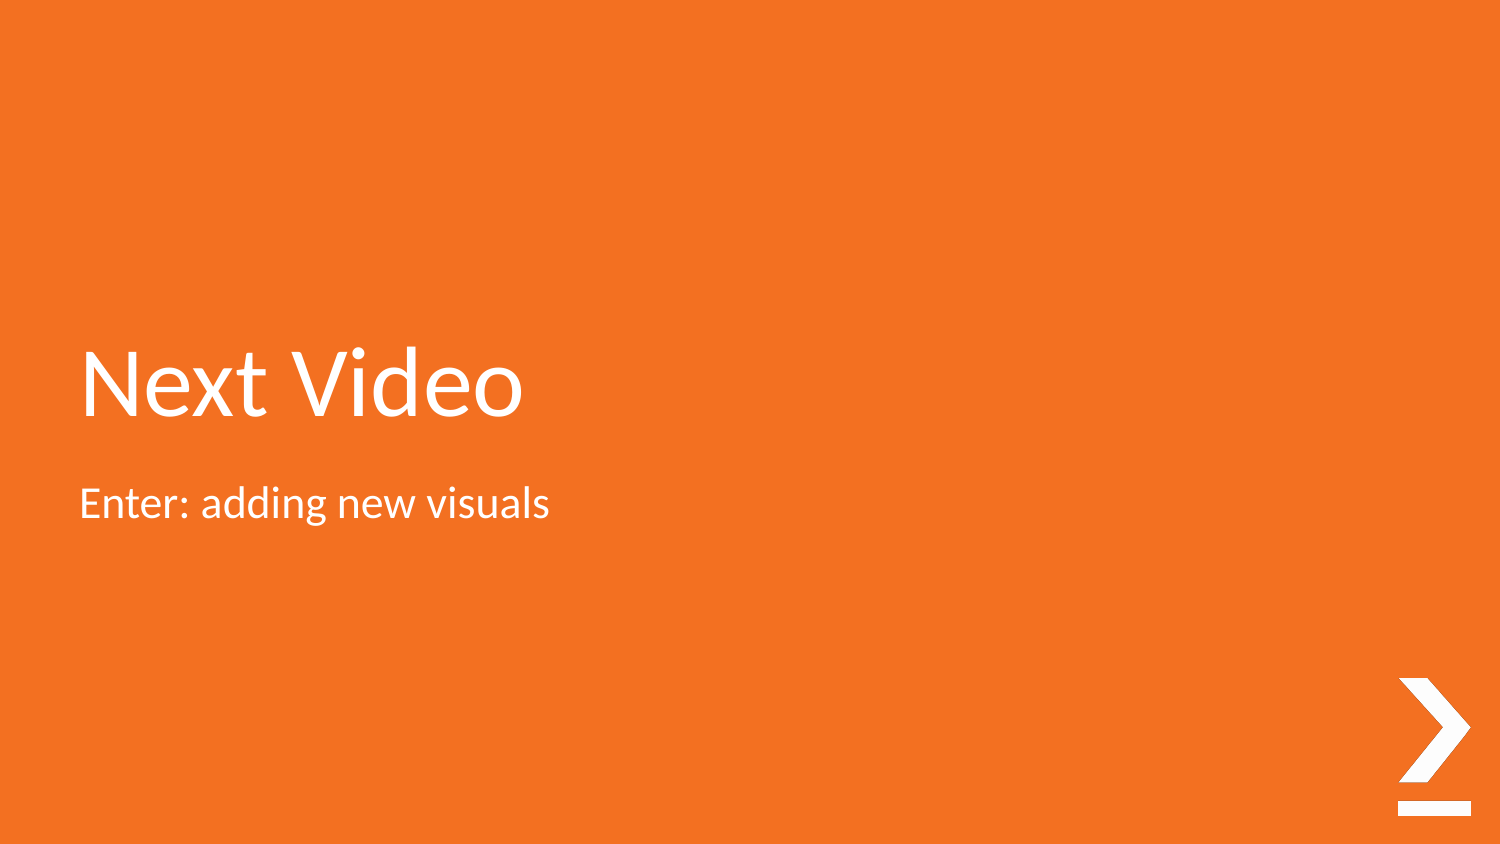

# Next Video
Enter: adding new visuals